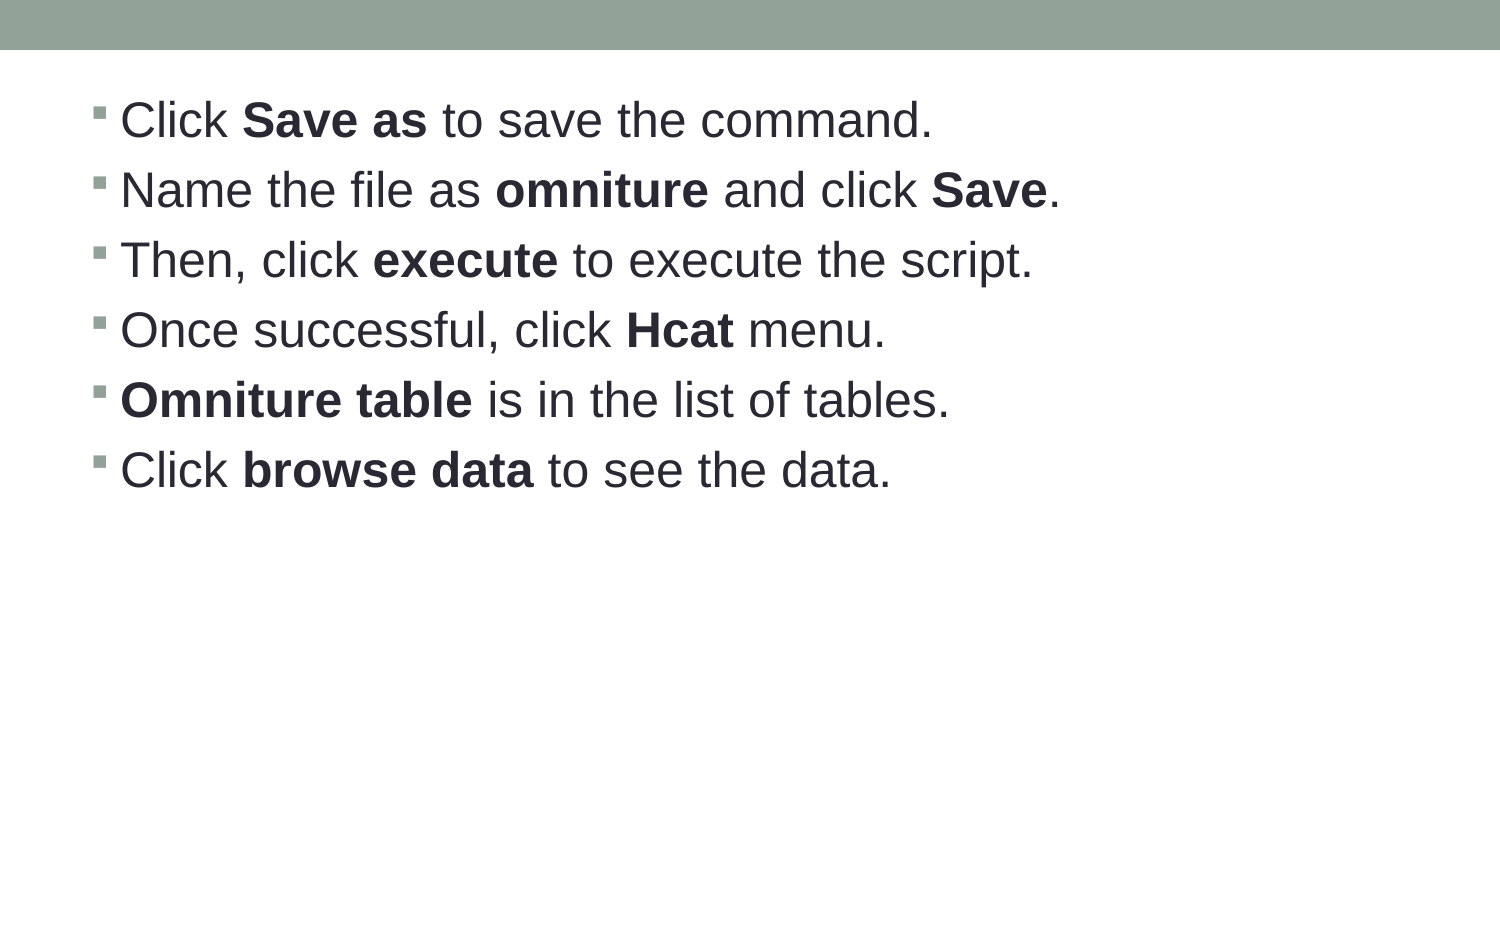

Click Save as to save the command.
Name the file as omniture and click Save.
Then, click execute to execute the script.
Once successful, click Hcat menu.
Omniture table is in the list of tables.
Click browse data to see the data.